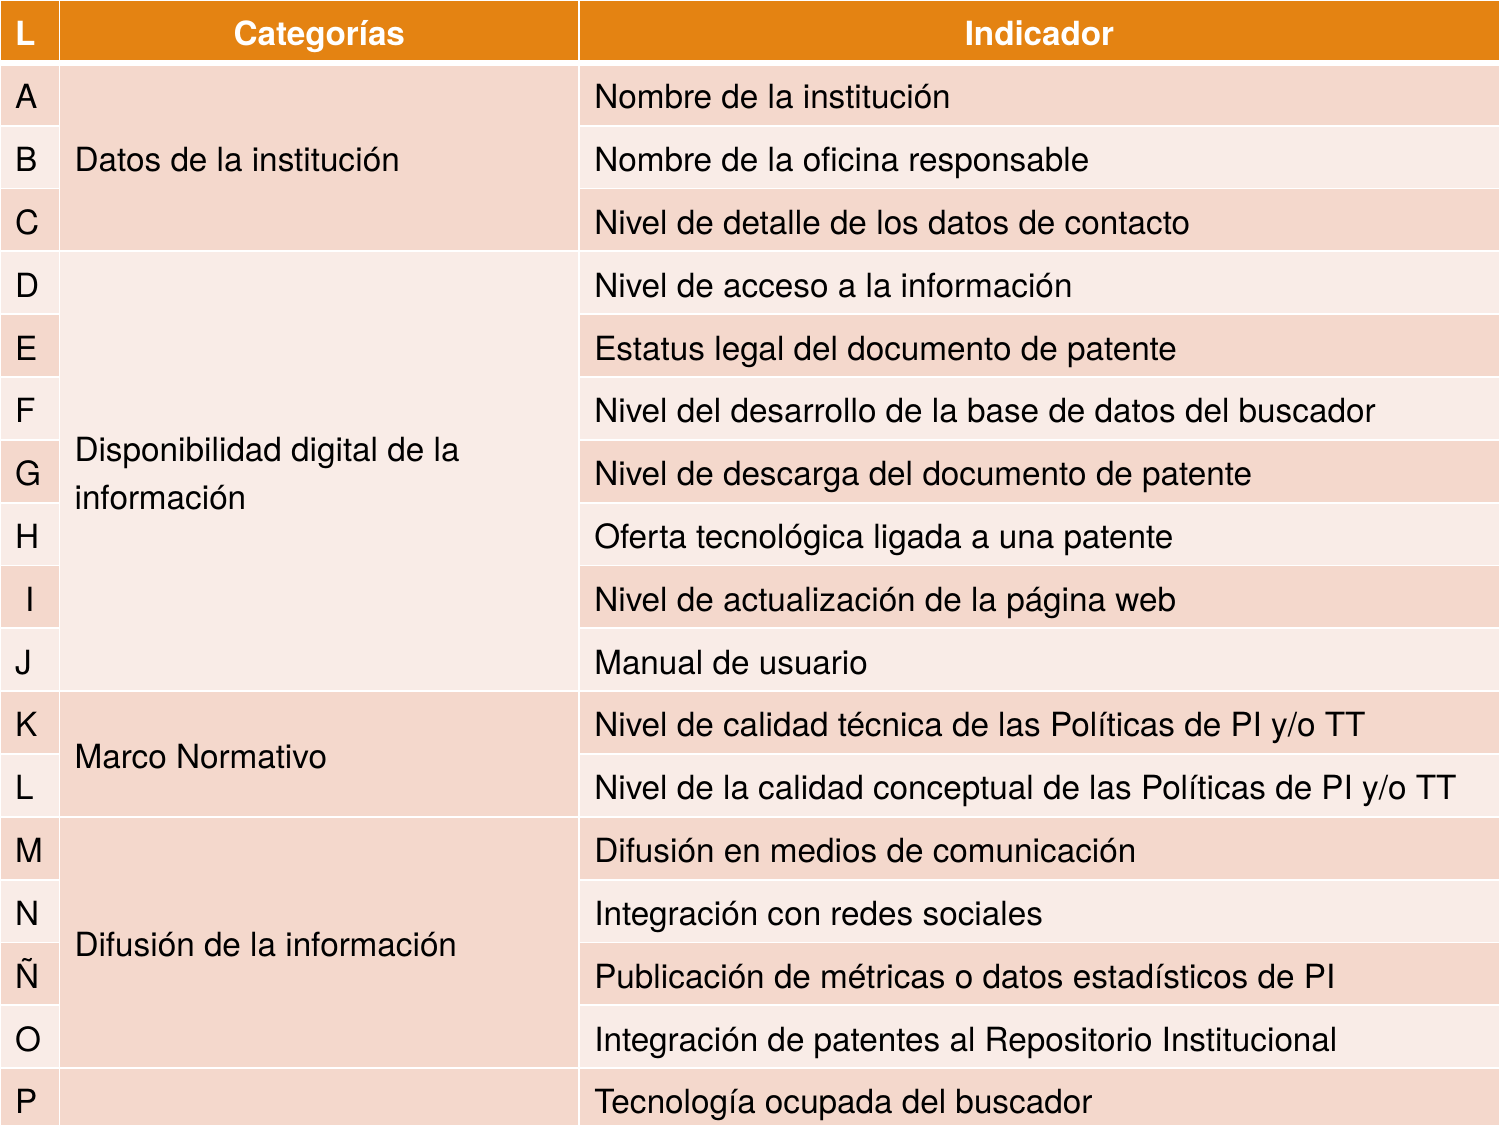

| L | Categorías | Indicador |
| --- | --- | --- |
| A | Datos de la institución | Nombre de la institución |
| B |  | Nombre de la oficina responsable |
| C |  | Nivel de detalle de los datos de contacto |
| D | Disponibilidad digital de la información | Nivel de acceso a la información |
| E |  | Estatus legal del documento de patente |
| F |  | Nivel del desarrollo de la base de datos del buscador |
| G |  | Nivel de descarga del documento de patente |
| H |  | Oferta tecnológica ligada a una patente |
| I |  | Nivel de actualización de la página web |
| J |  | Manual de usuario |
| K | Marco Normativo | Nivel de calidad técnica de las Políticas de PI y/o TT |
| L |  | Nivel de la calidad conceptual de las Políticas de PI y/o TT |
| M | Difusión de la información | Difusión en medios de comunicación |
| N |  | Integración con redes sociales |
| Ñ |  | Publicación de métricas o datos estadísticos de PI |
| O |  | Integración de patentes al Repositorio Institucional |
| P | Tecnologías de la información | Tecnología ocupada del buscador |
| Q |  | Principales navegadores web soportados |
| R |  | Página web disponible en varios idiomas |